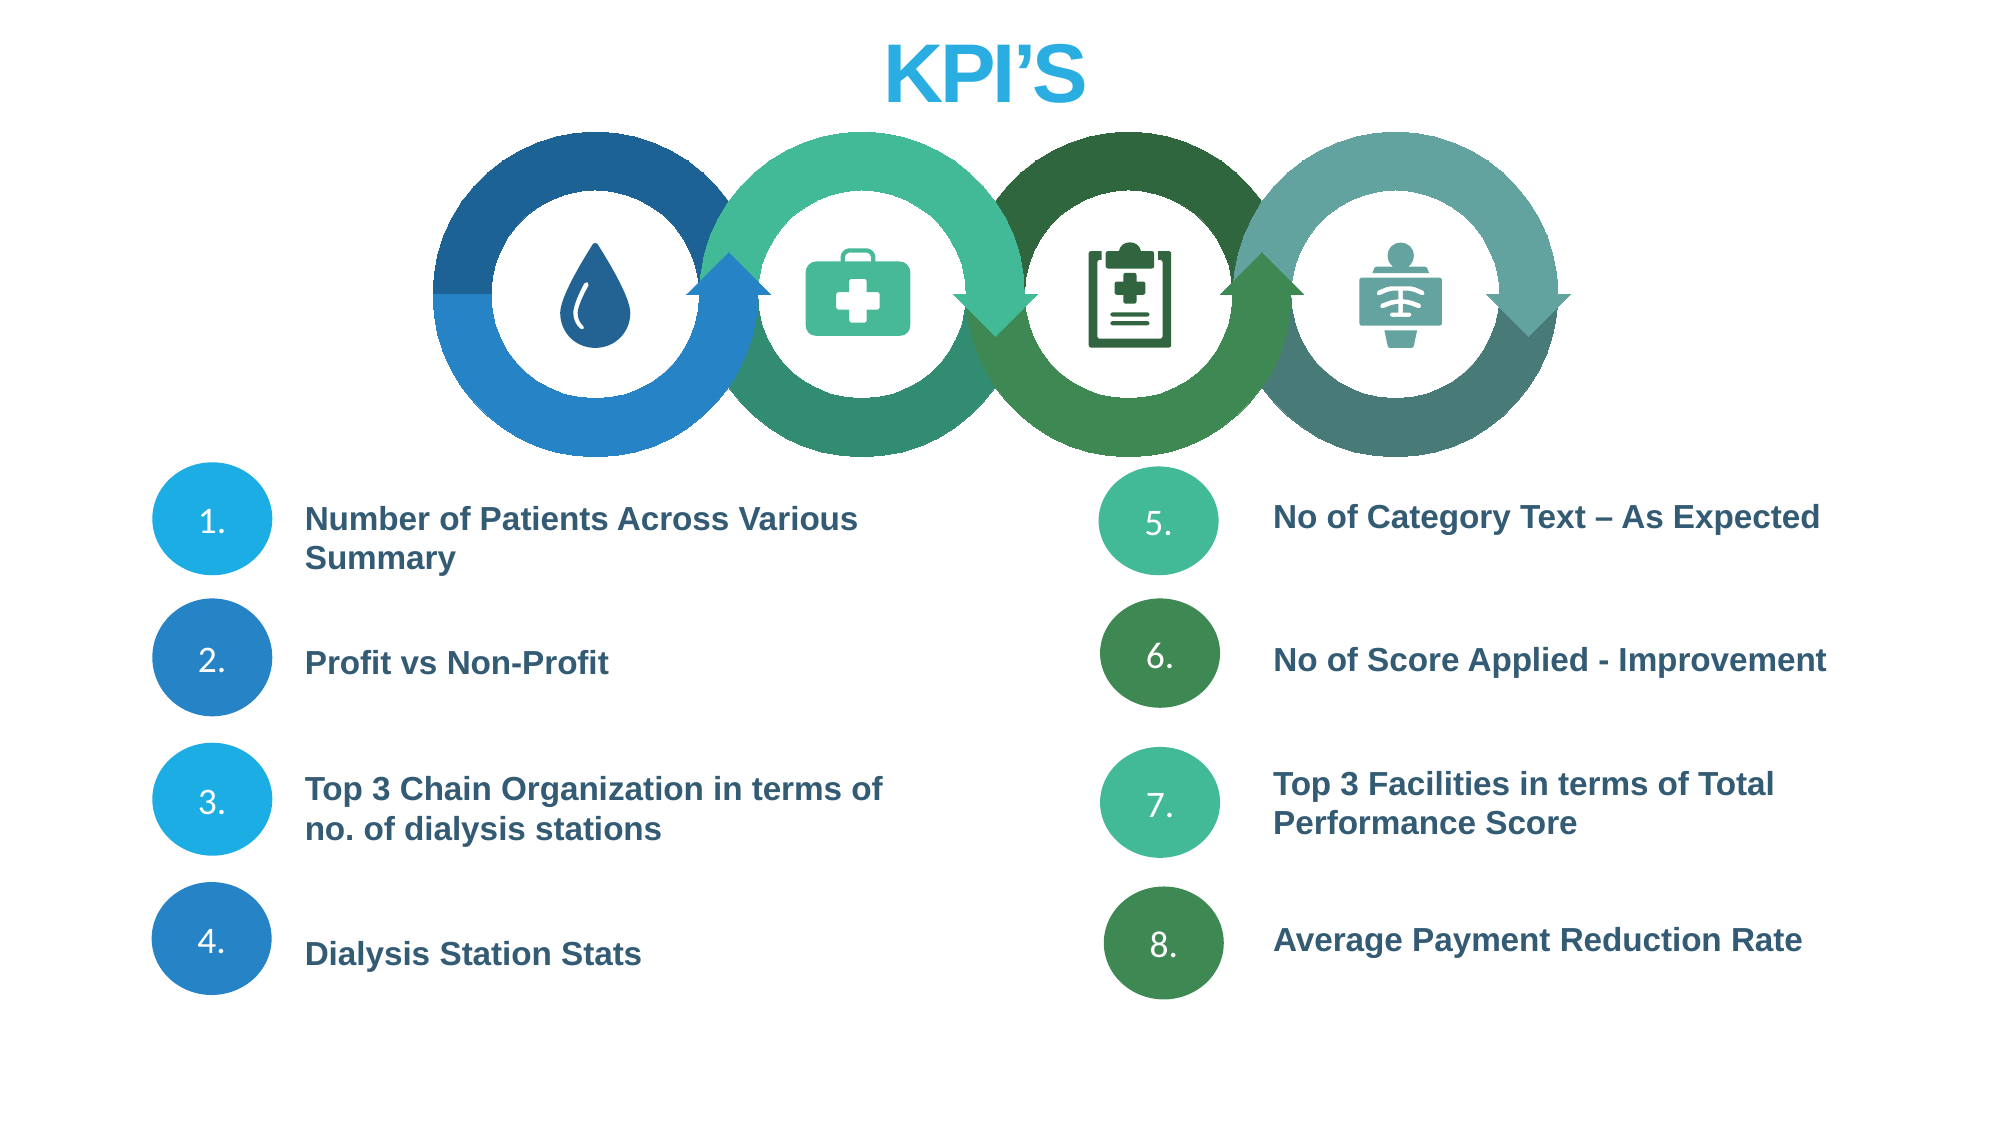

KPI’S

1.
Number of Patients Across Various Summary

Top 3 Chain Organization in terms of no. of dialysis stations
2.
Profit vs Non-Profit
8.
Dialysis Station Stats
5.
No of Category Text – As Expected
6.
 No of Score Applied - Improvement
3.
7.
Top 3 Facilities in terms of Total Performance Score
4.
Average Payment Reduction Rate